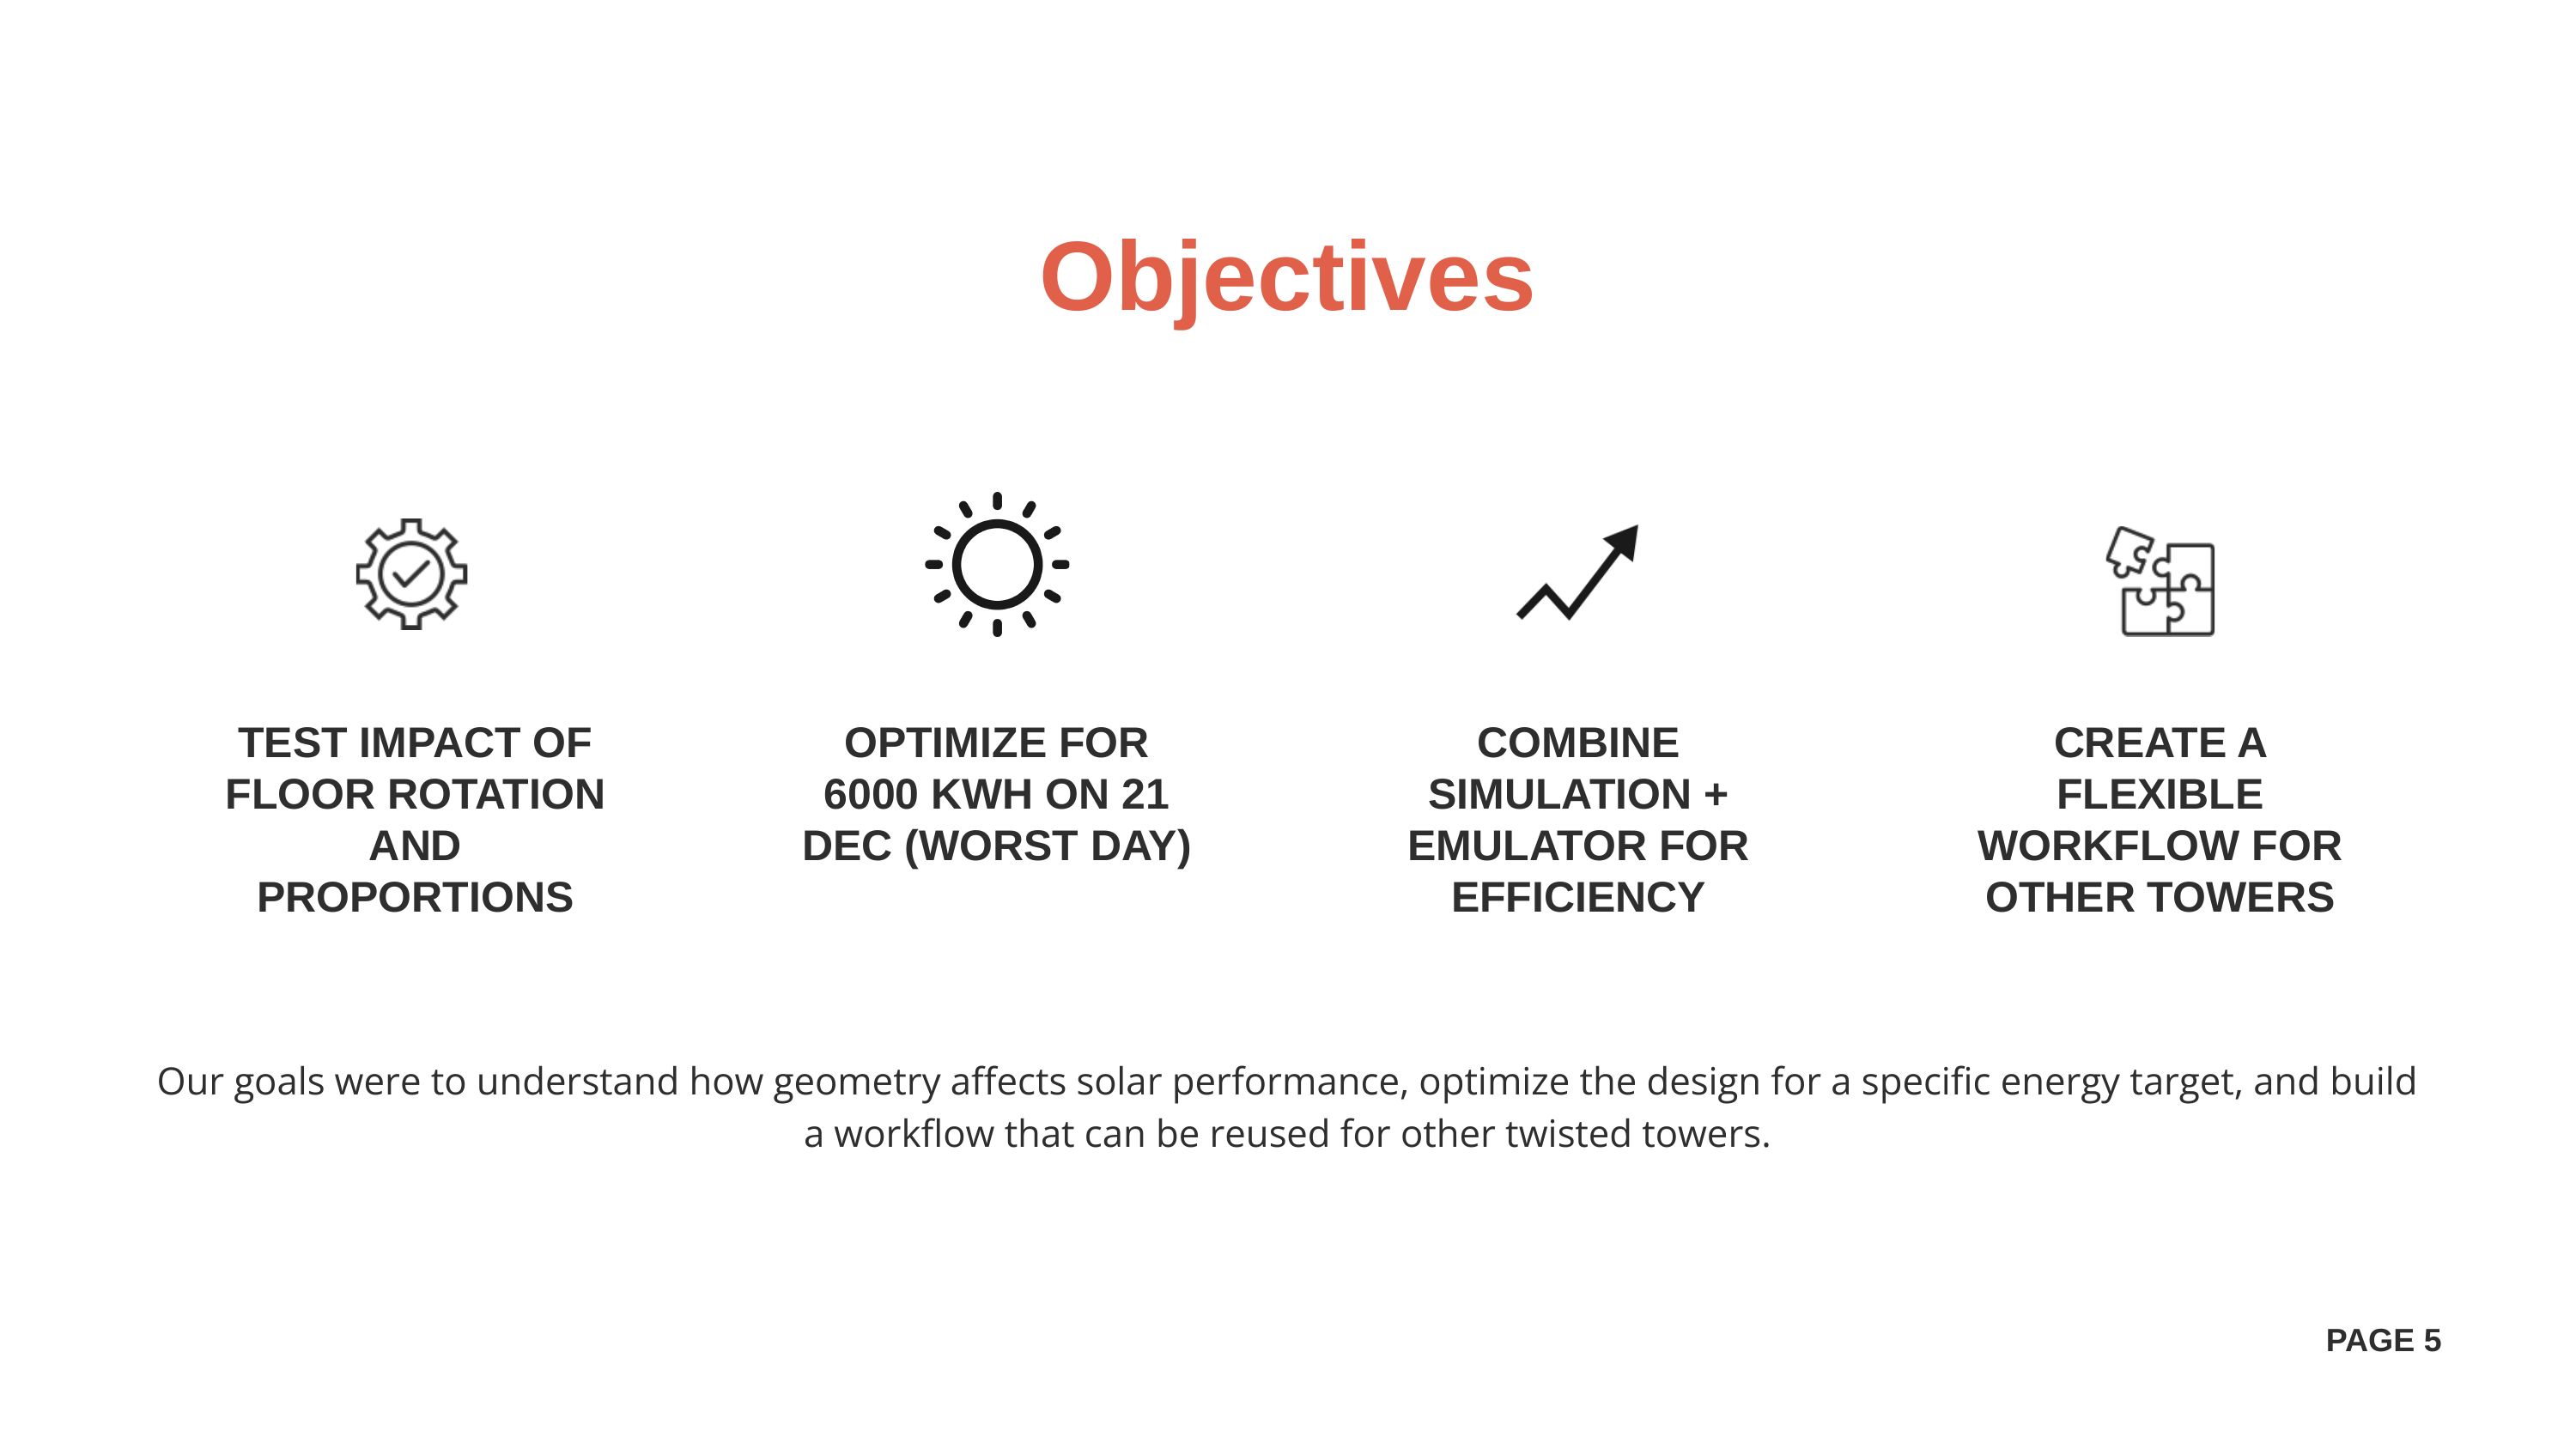

Objectives

TEST IMPACT OF FLOOR ROTATION AND PROPORTIONS
OPTIMIZE FOR 6000 KWH ON 21 DEC (WORST DAY)
COMBINE SIMULATION + EMULATOR FOR EFFICIENCY
CREATE A FLEXIBLE WORKFLOW FOR OTHER TOWERS
Our goals were to understand how geometry affects solar performance, optimize the design for a specific energy target, and build a workflow that can be reused for other twisted towers.
PAGE 5